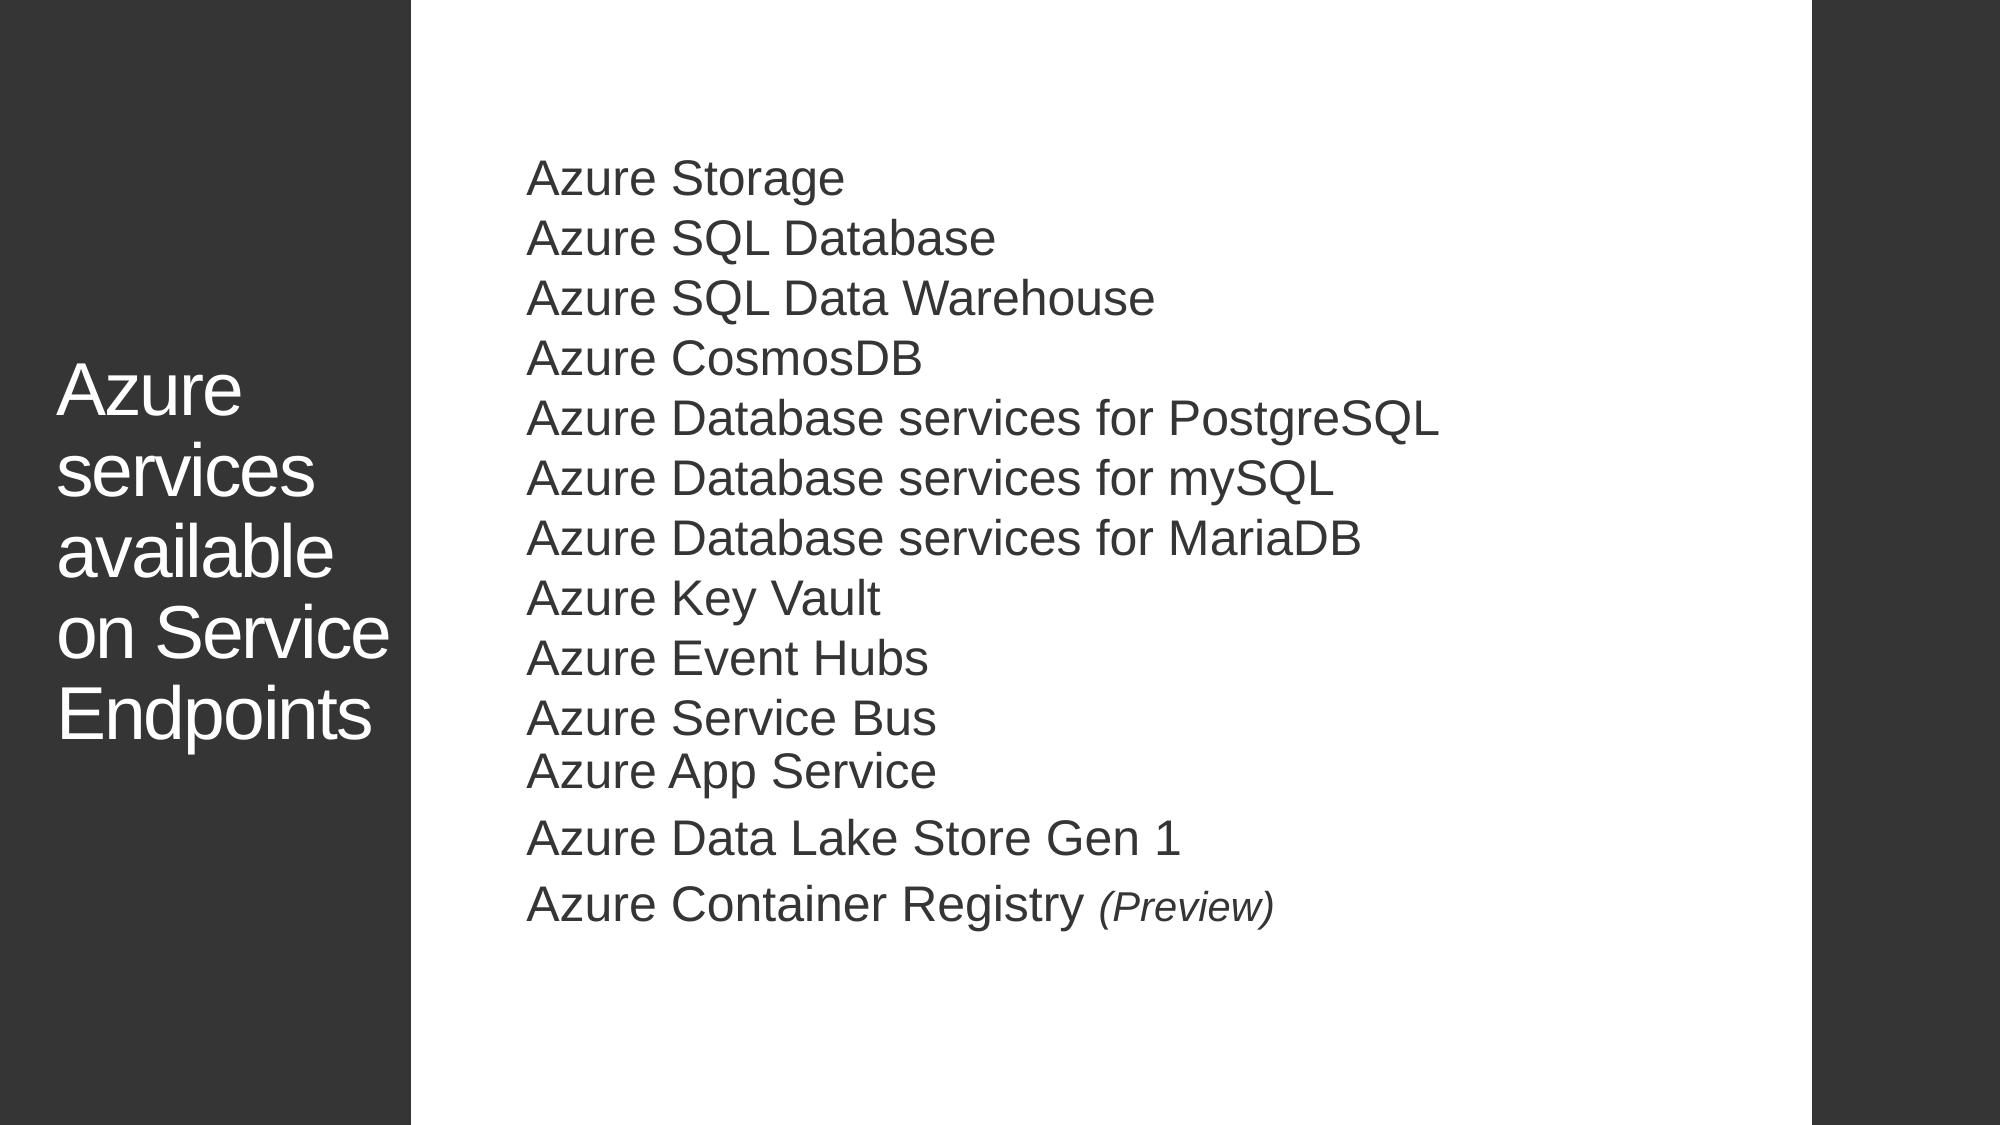

Azure Storage
Azure SQL Database
Azure SQL Data Warehouse
Azure CosmosDB
Azure Database services for PostgreSQL
Azure Database services for mySQL
Azure Database services for MariaDB
Azure Key Vault
Azure Event Hubs
Azure Service Bus
Azure App Service
Azure Data Lake Store Gen 1
Azure Container Registry (Preview)

# Azure services available on Service Endpoints